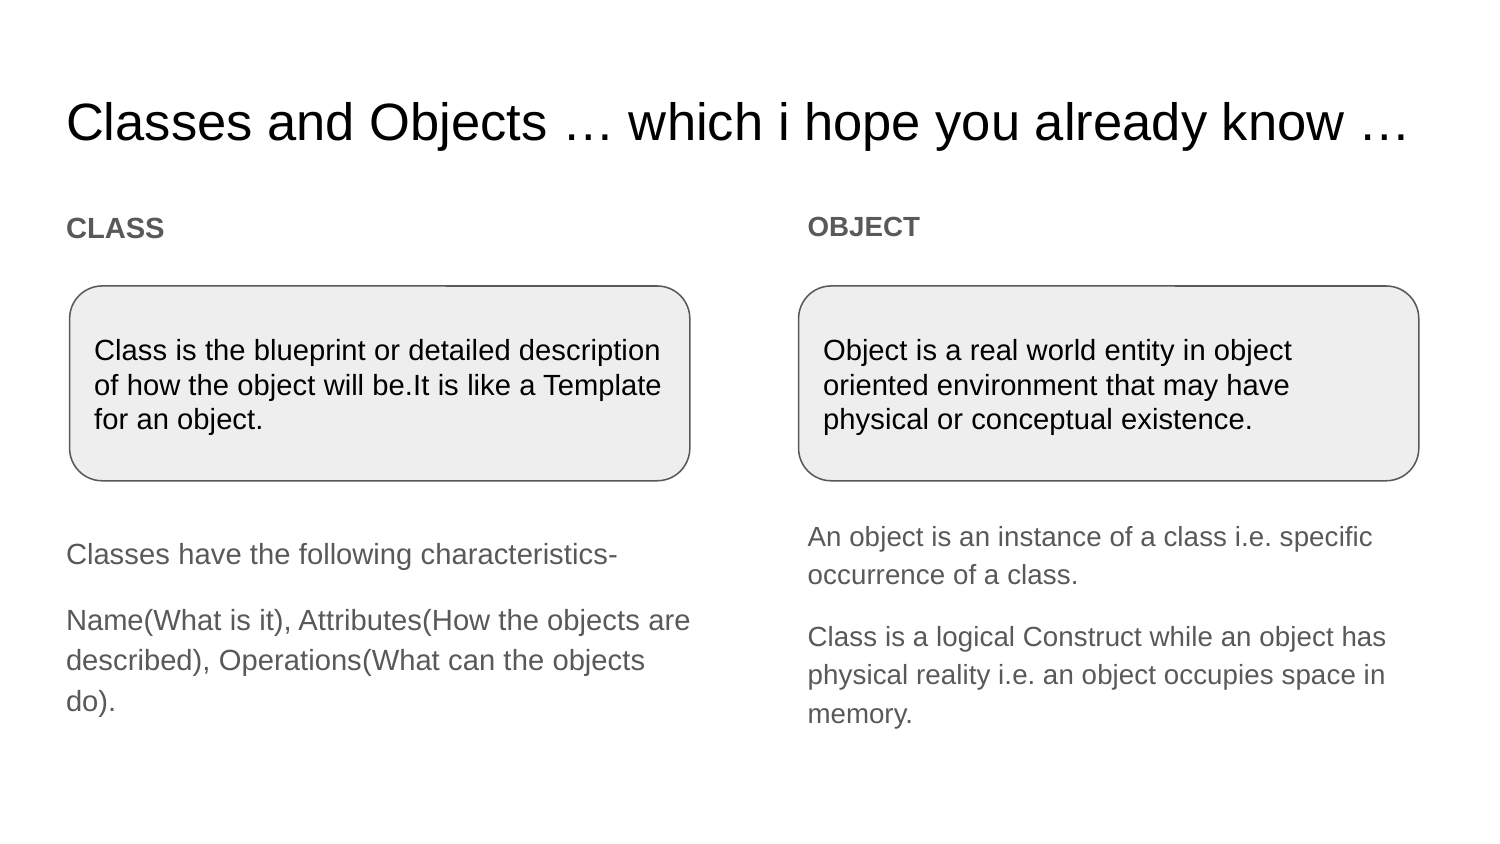

# Classes and Objects … which i hope you already know …
CLASS

Classes have the following characteristics-
Name(What is it), Attributes(How the objects are described), Operations(What can the objects do).
OBJECT

An object is an instance of a class i.e. specific occurrence of a class.
Class is a logical Construct while an object has physical reality i.e. an object occupies space in memory.
Class is the blueprint or detailed description of how the object will be.It is like a Template for an object.
Object is a real world entity in object oriented environment that may have physical or conceptual existence.